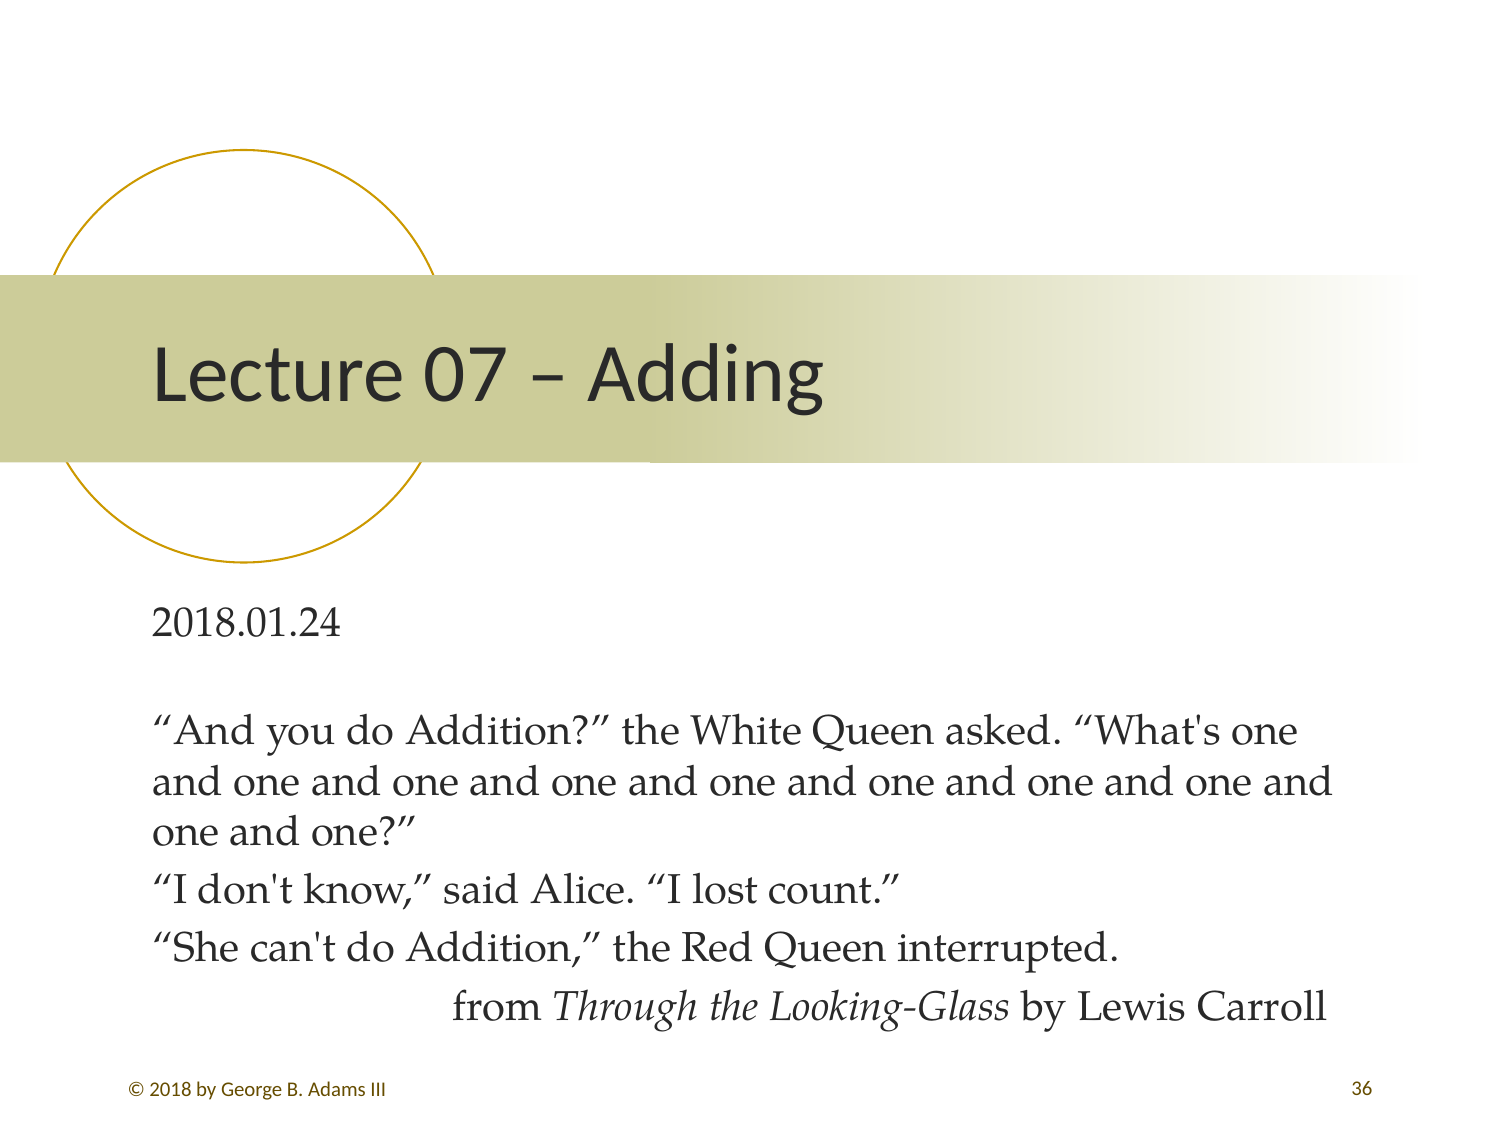

# Lecture 07 – Adding
2018.01.24
“And you do Addition?” the White Queen asked. “What's one and one and one and one and one and one and one and one and one and one?”
“I don't know,” said Alice. “I lost count.”
“She can't do Addition,” the Red Queen interrupted.
		from Through the Looking-Glass by Lewis Carroll
36
© 2018 by George B. Adams III